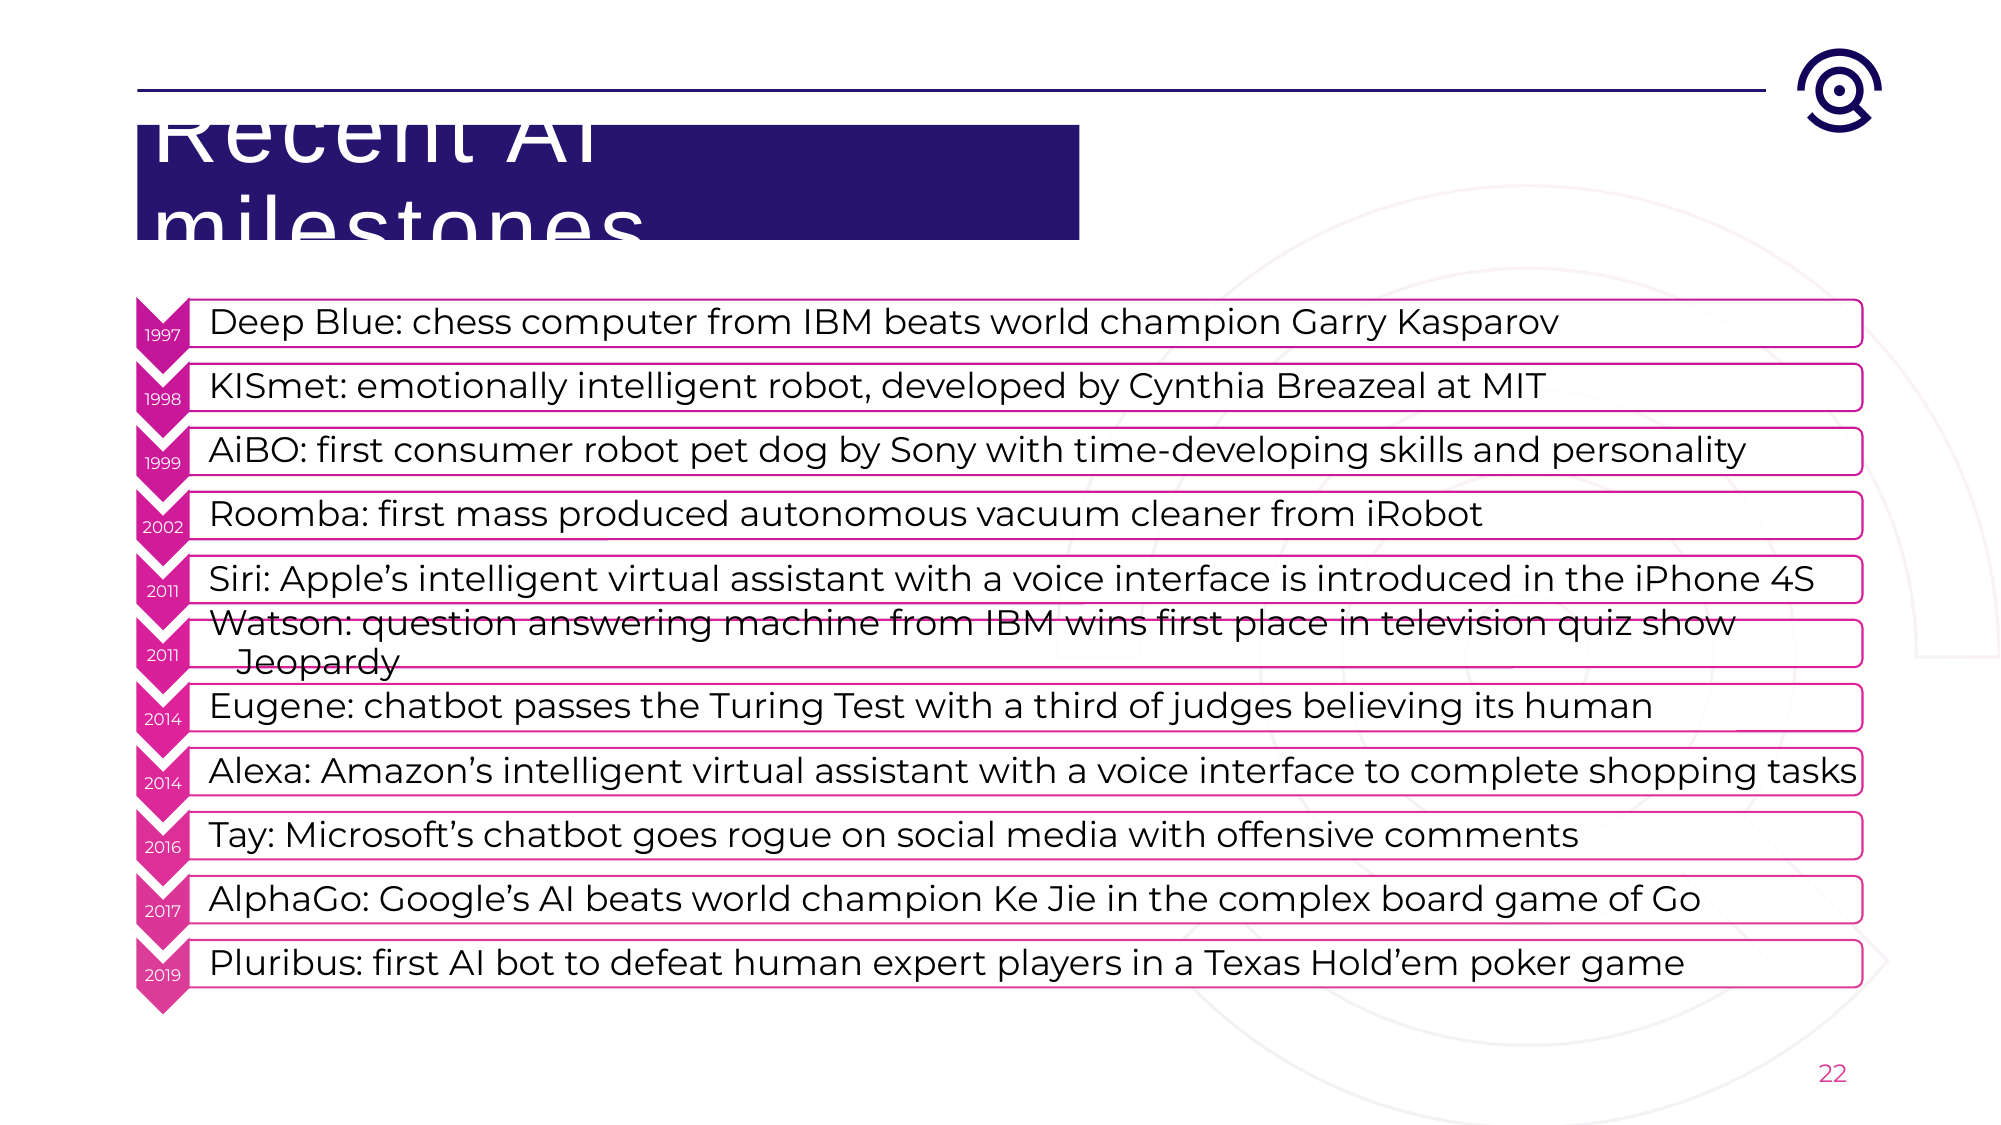

# Recent AI milestones
1997
Deep Blue: chess computer from IBM beats world champion Garry Kasparov
1998
KISmet: emotionally intelligent robot, developed by Cynthia Breazeal at MIT
1999
AiBO: first consumer robot pet dog by Sony with time-developing skills and personality
2002
Roomba: first mass produced autonomous vacuum cleaner from iRobot
2011
Siri: Apple’s intelligent virtual assistant with a voice interface is introduced in the iPhone 4S
2011
Watson: question answering machine from IBM wins first place in television quiz show Jeopardy
2014
Eugene: chatbot passes the Turing Test with a third of judges believing its human
2014
Alexa: Amazon’s intelligent virtual assistant with a voice interface to complete shopping tasks
2016
Tay: Microsoft’s chatbot goes rogue on social media with offensive comments
2017
AlphaGo: Google’s AI beats world champion Ke Jie in the complex board game of Go
2019
Pluribus: first AI bot to defeat human expert players in a Texas Hold’em poker game
22